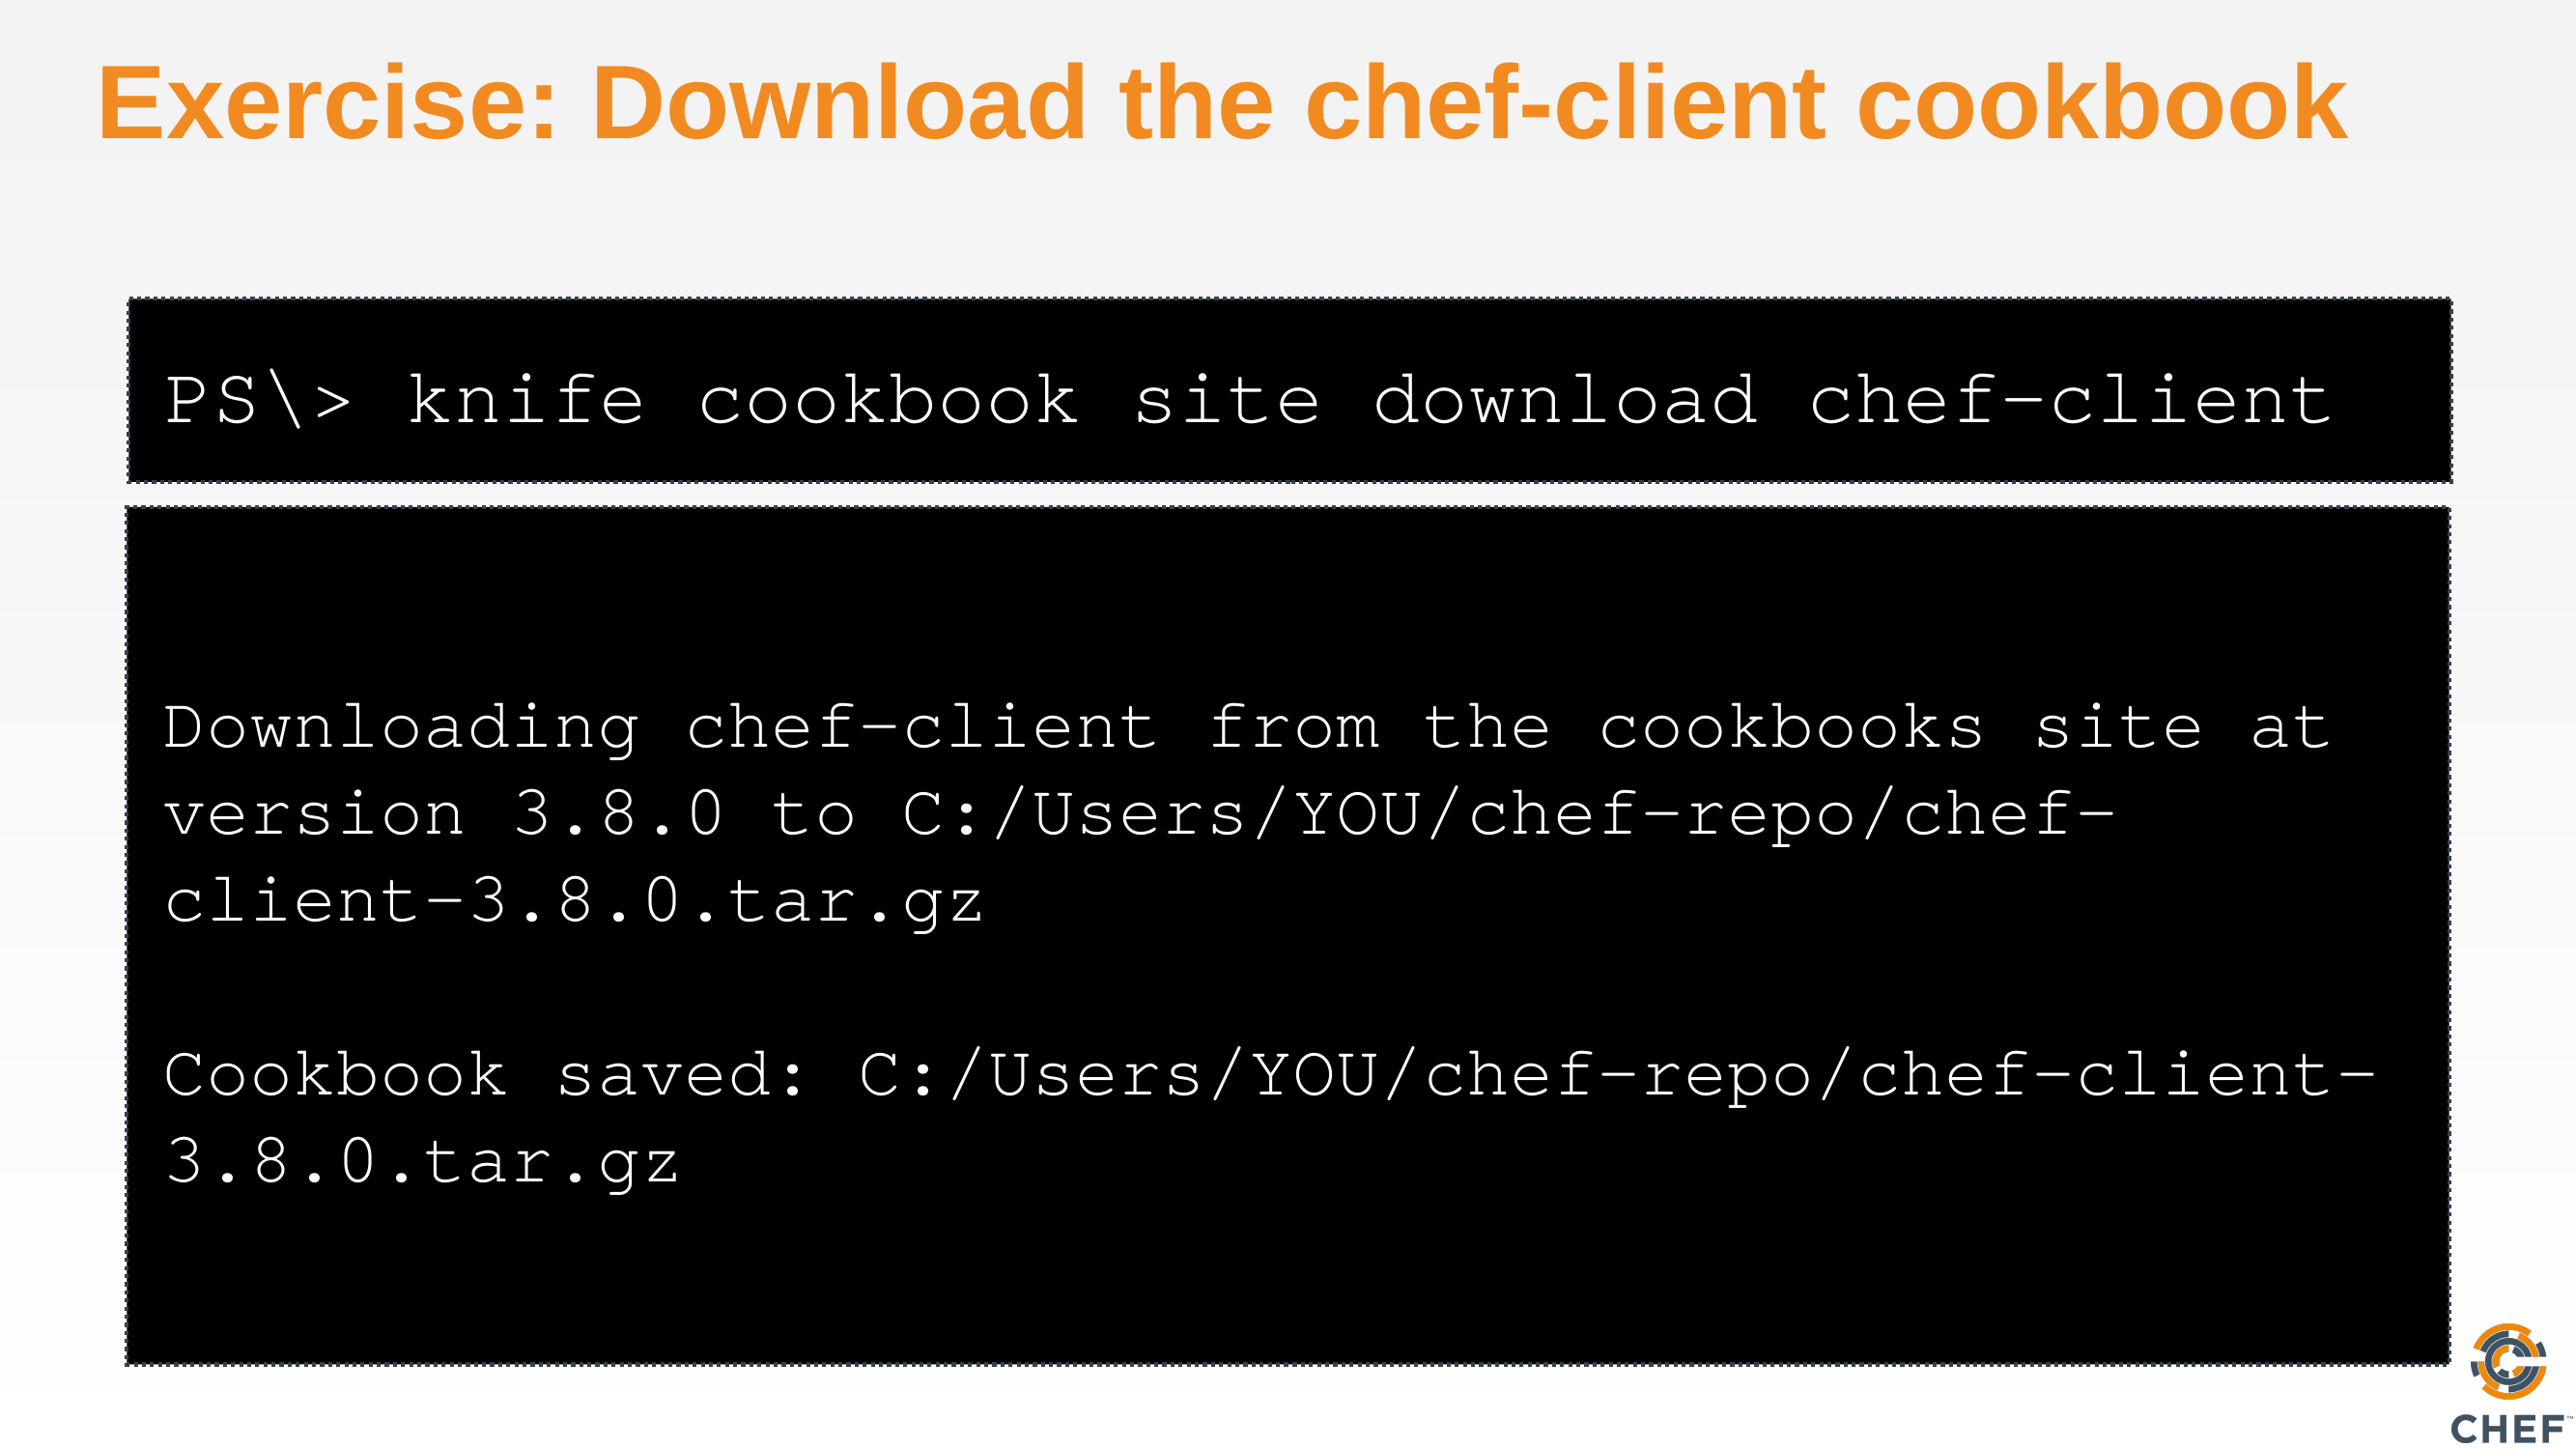

# Exercise: Download the chef-client cookbook
PS\> knife cookbook site download chef-client
Downloading chef-client from the cookbooks site at version 3.8.0 to C:/Users/YOU/chef-repo/chef-client-3.8.0.tar.gz

Cookbook saved: C:/Users/YOU/chef-repo/chef-client-3.8.0.tar.gz